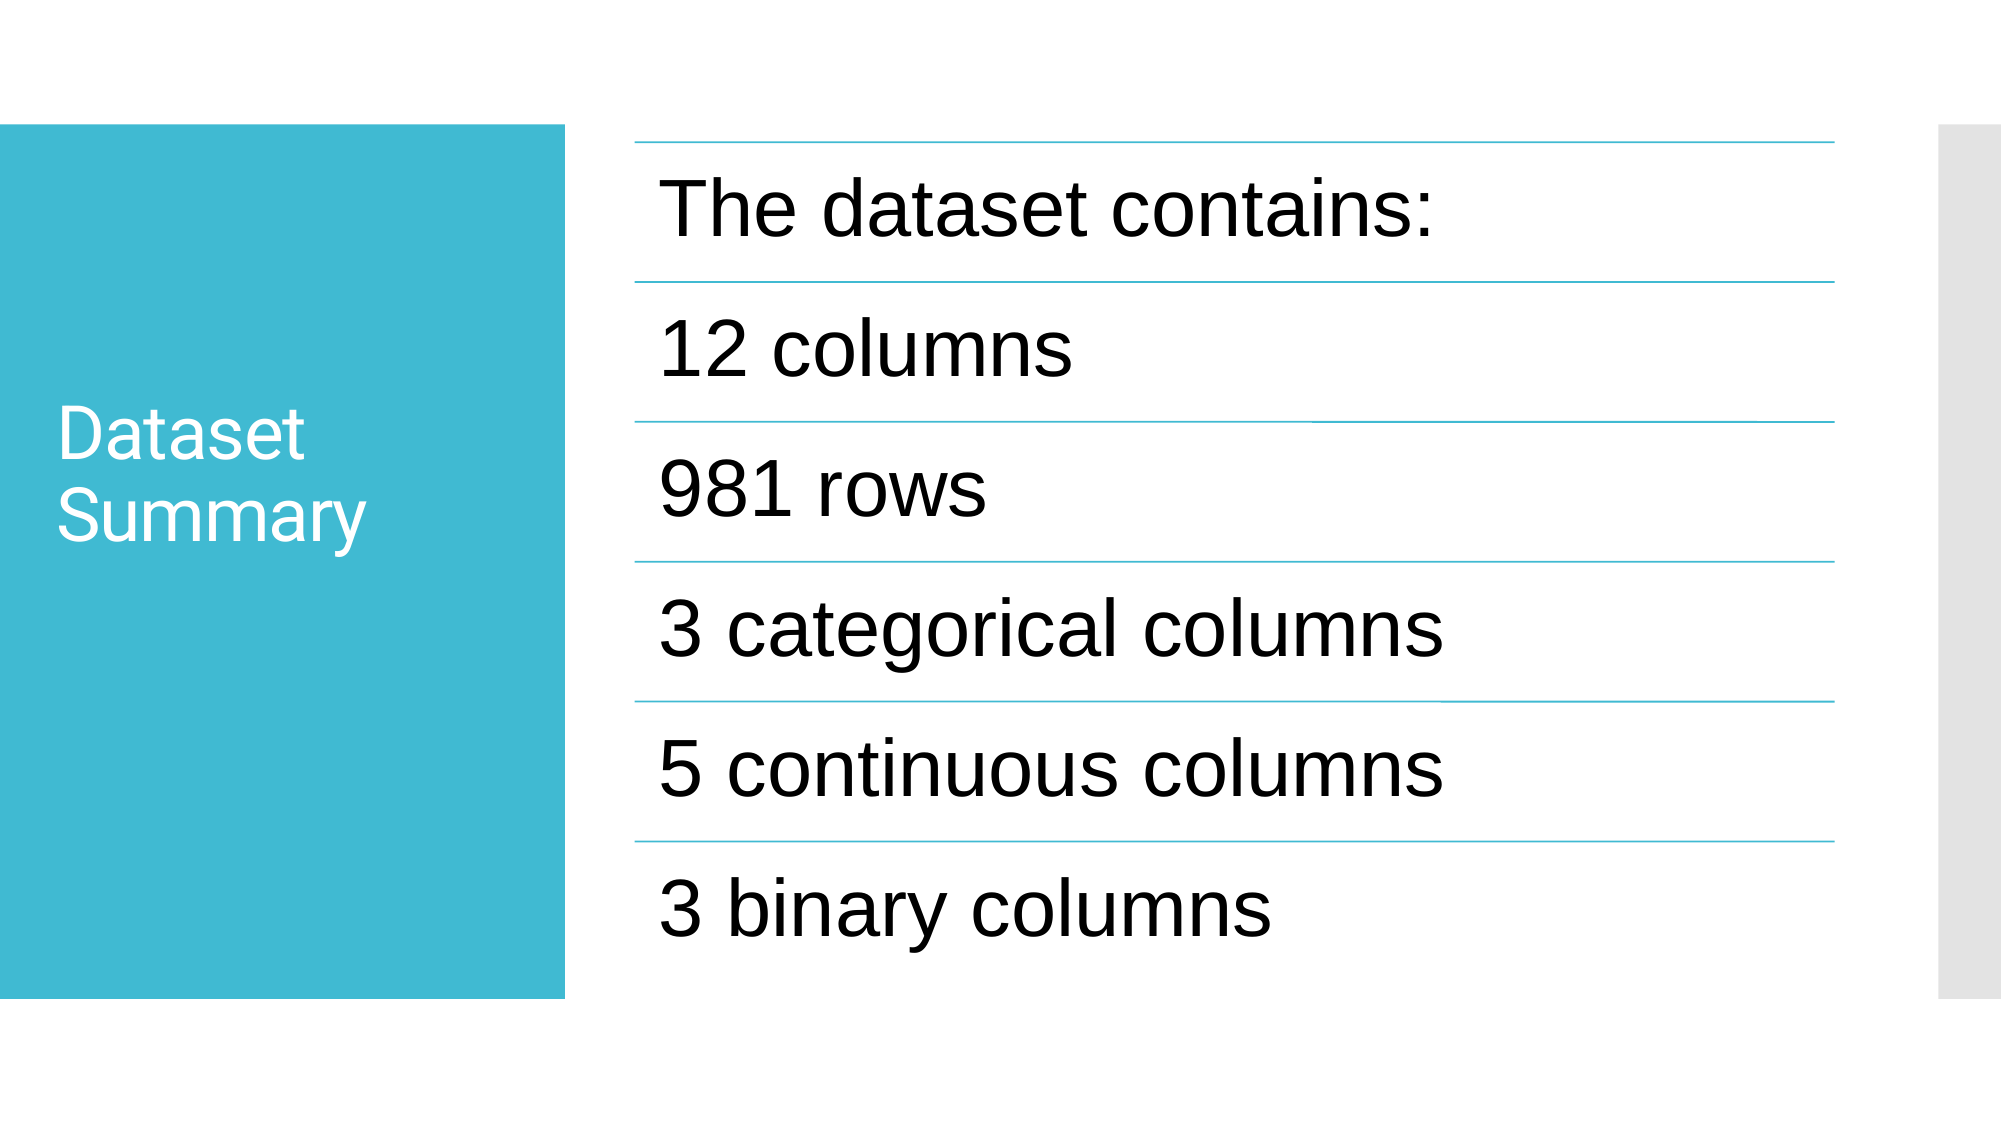

The dataset contains:
12 columns
981 rows
3 categorical columns
5 continuous columns
3 binary columns
# Dataset Summary